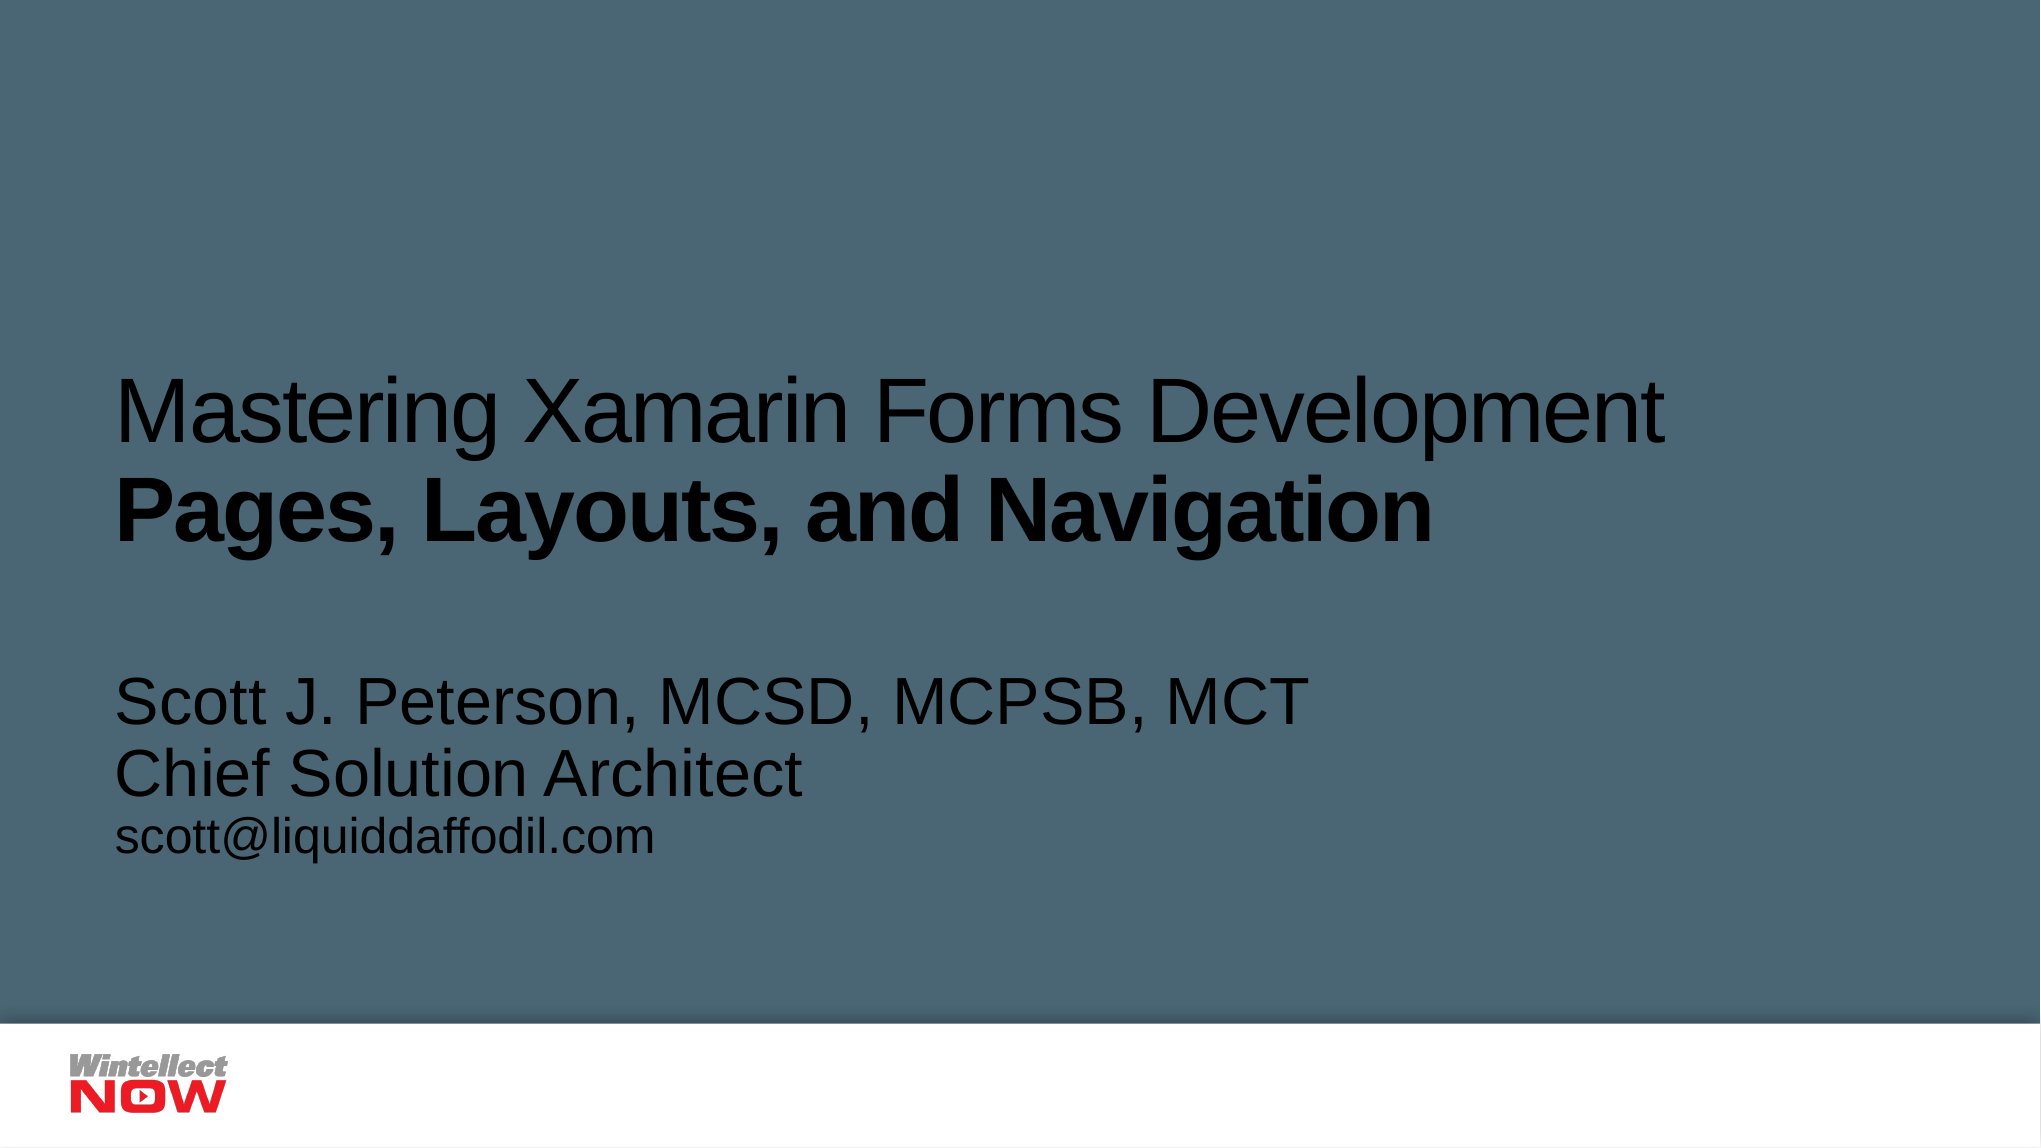

# Mastering Xamarin Forms Development Pages, Layouts, and Navigation
Scott J. Peterson, MCSD, MCPSB, MCT
Chief Solution Architect
scott@liquiddaffodil.com